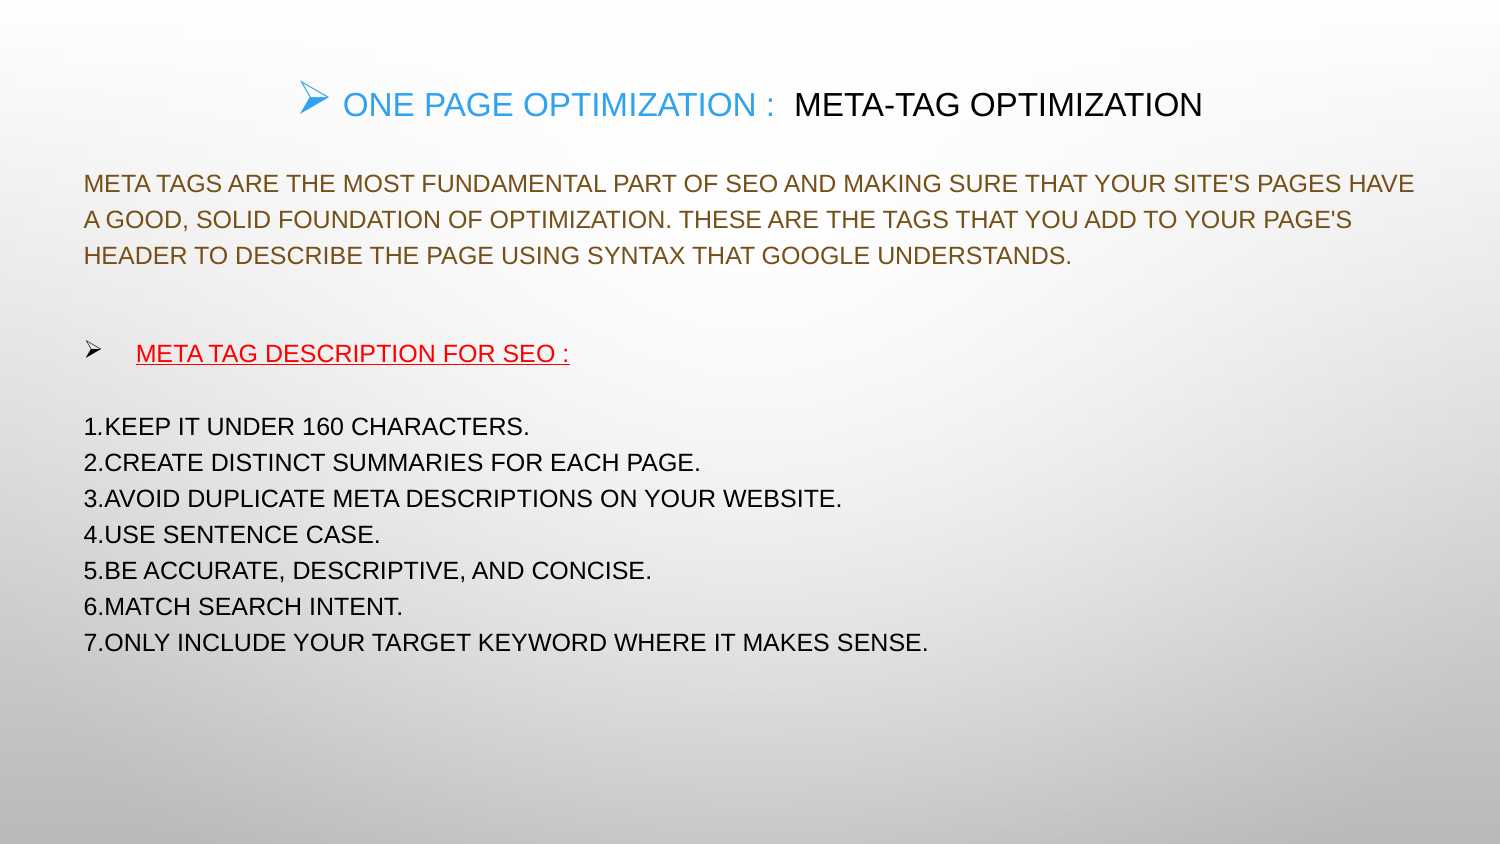

# One Page Optimization :  Meta-Tag optimization
Meta tags are the most fundamental part of SEO and making sure that your site's pages have a good, solid foundation of optimization. These are the tags that you add to your page's header to describe the page using syntax that Google understands.

Meta Tag Description for SEO :

1.Keep it under 160 characters.
2.Create distinct summaries for each page.
3.Avoid duplicate meta descriptions on your website.
4.Use sentence case.
5.Be accurate, descriptive, and concise.
6.Match search intent.
7.Only include your target keyword where it makes sense.